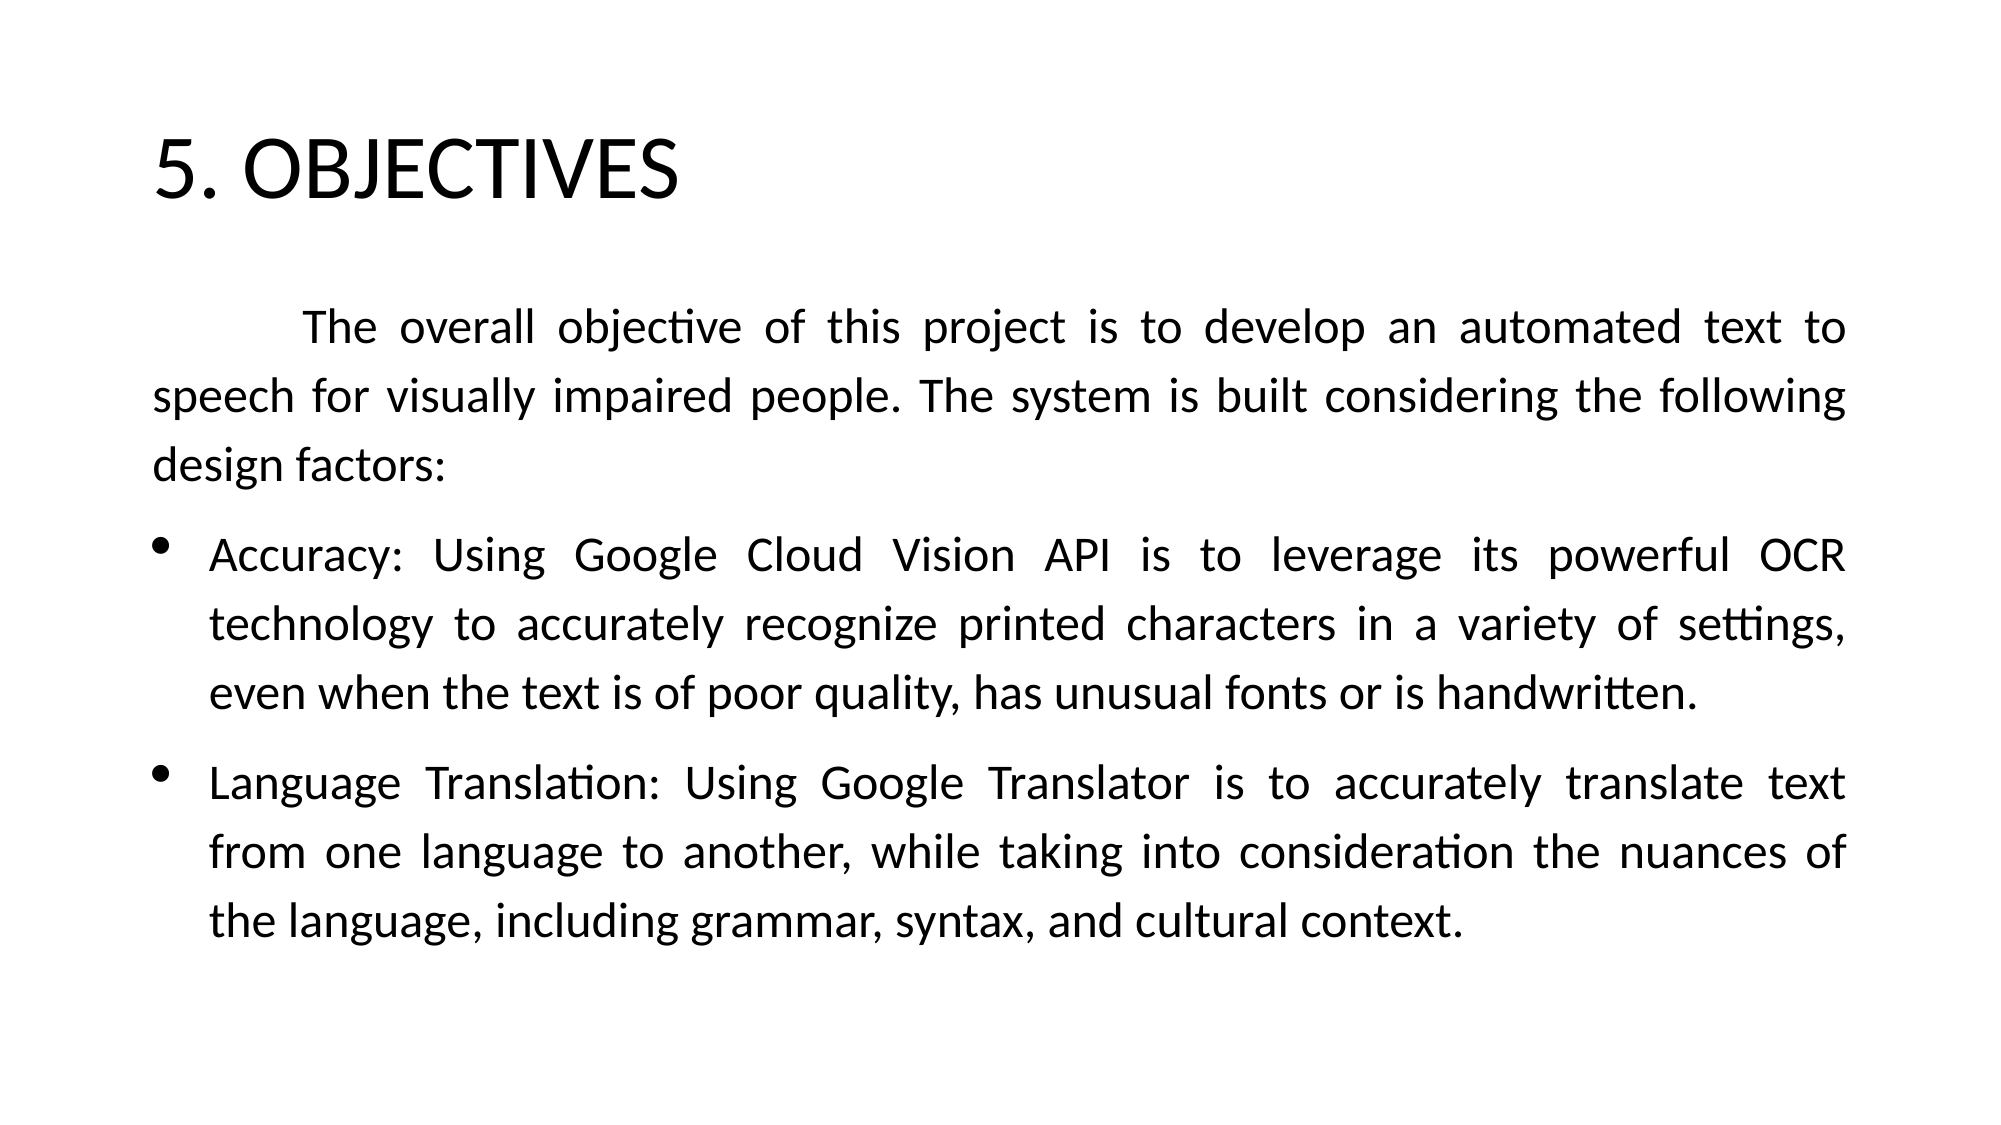

# 5. OBJECTIVES
	The overall objective of this project is to develop an automated text to speech for visually impaired people. The system is built considering the following design factors:
Accuracy: Using Google Cloud Vision API is to leverage its powerful OCR technology to accurately recognize printed characters in a variety of settings, even when the text is of poor quality, has unusual fonts or is handwritten.
Language Translation: Using Google Translator is to accurately translate text from one language to another, while taking into consideration the nuances of the language, including grammar, syntax, and cultural context.